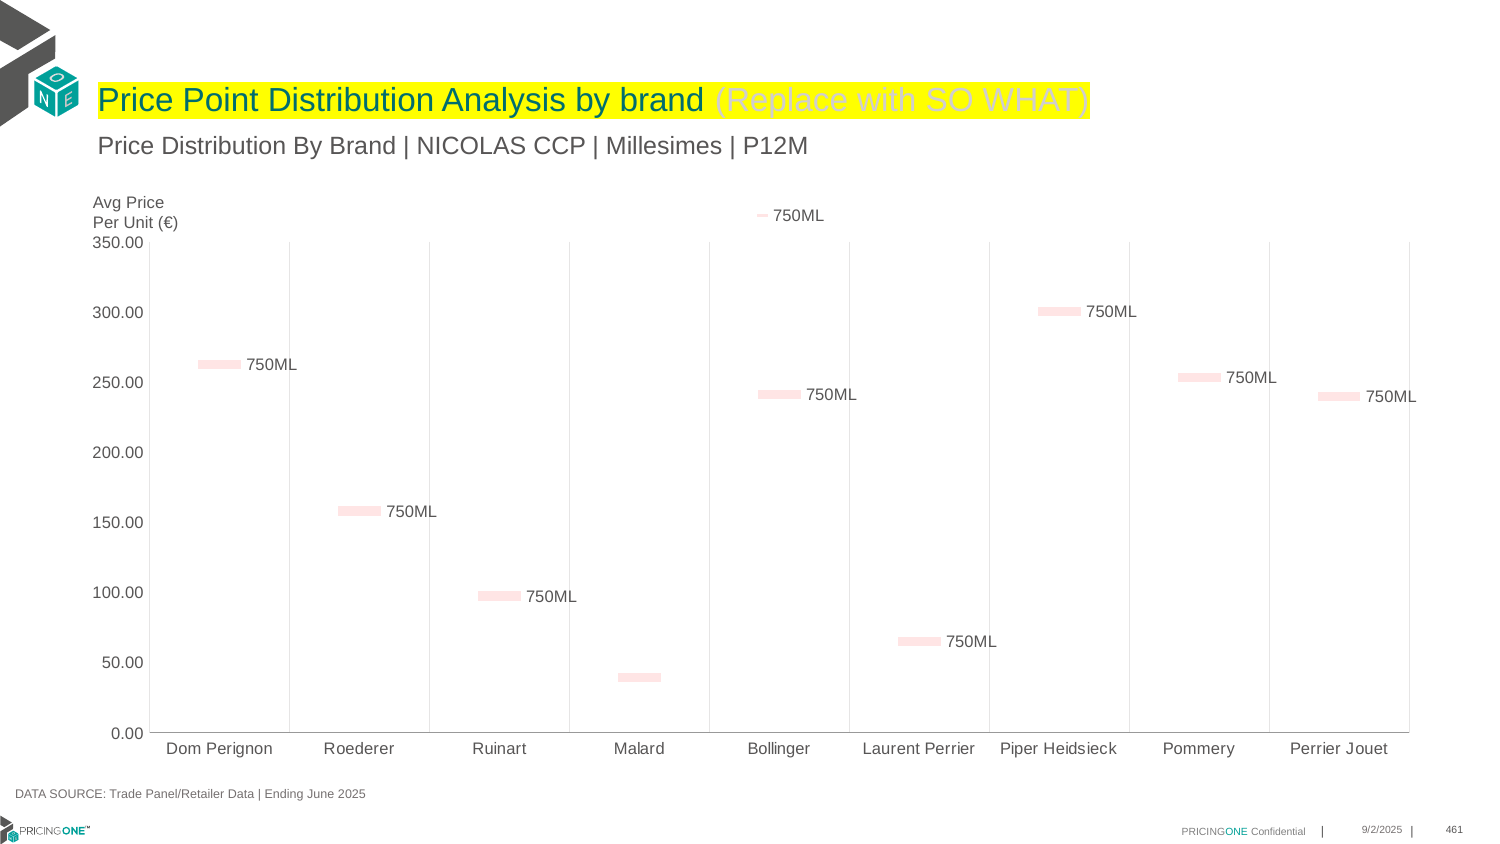

# Price Point Distribution Analysis by brand (Replace with SO WHAT)
Price Distribution By Brand | NICOLAS CCP | Millesimes | P12M

### Chart

| Category | 750ML |
|---|---|
| Dom Perignon | 262.6136 |
| Roederer | 157.9647 |
| Ruinart | 97.39 |
| Malard | 39.2176 |
| Bollinger | 241.3333 |
| Laurent Perrier | 65.2639 |
| Piper Heidsieck | 300.5714 |
| Pommery | 253.2143 |
| Perrier Jouet | 239.6 |
Avg Price
Per Unit (€)
DATA SOURCE: Trade Panel/Retailer Data | Ending June 2025
9/2/2025
461